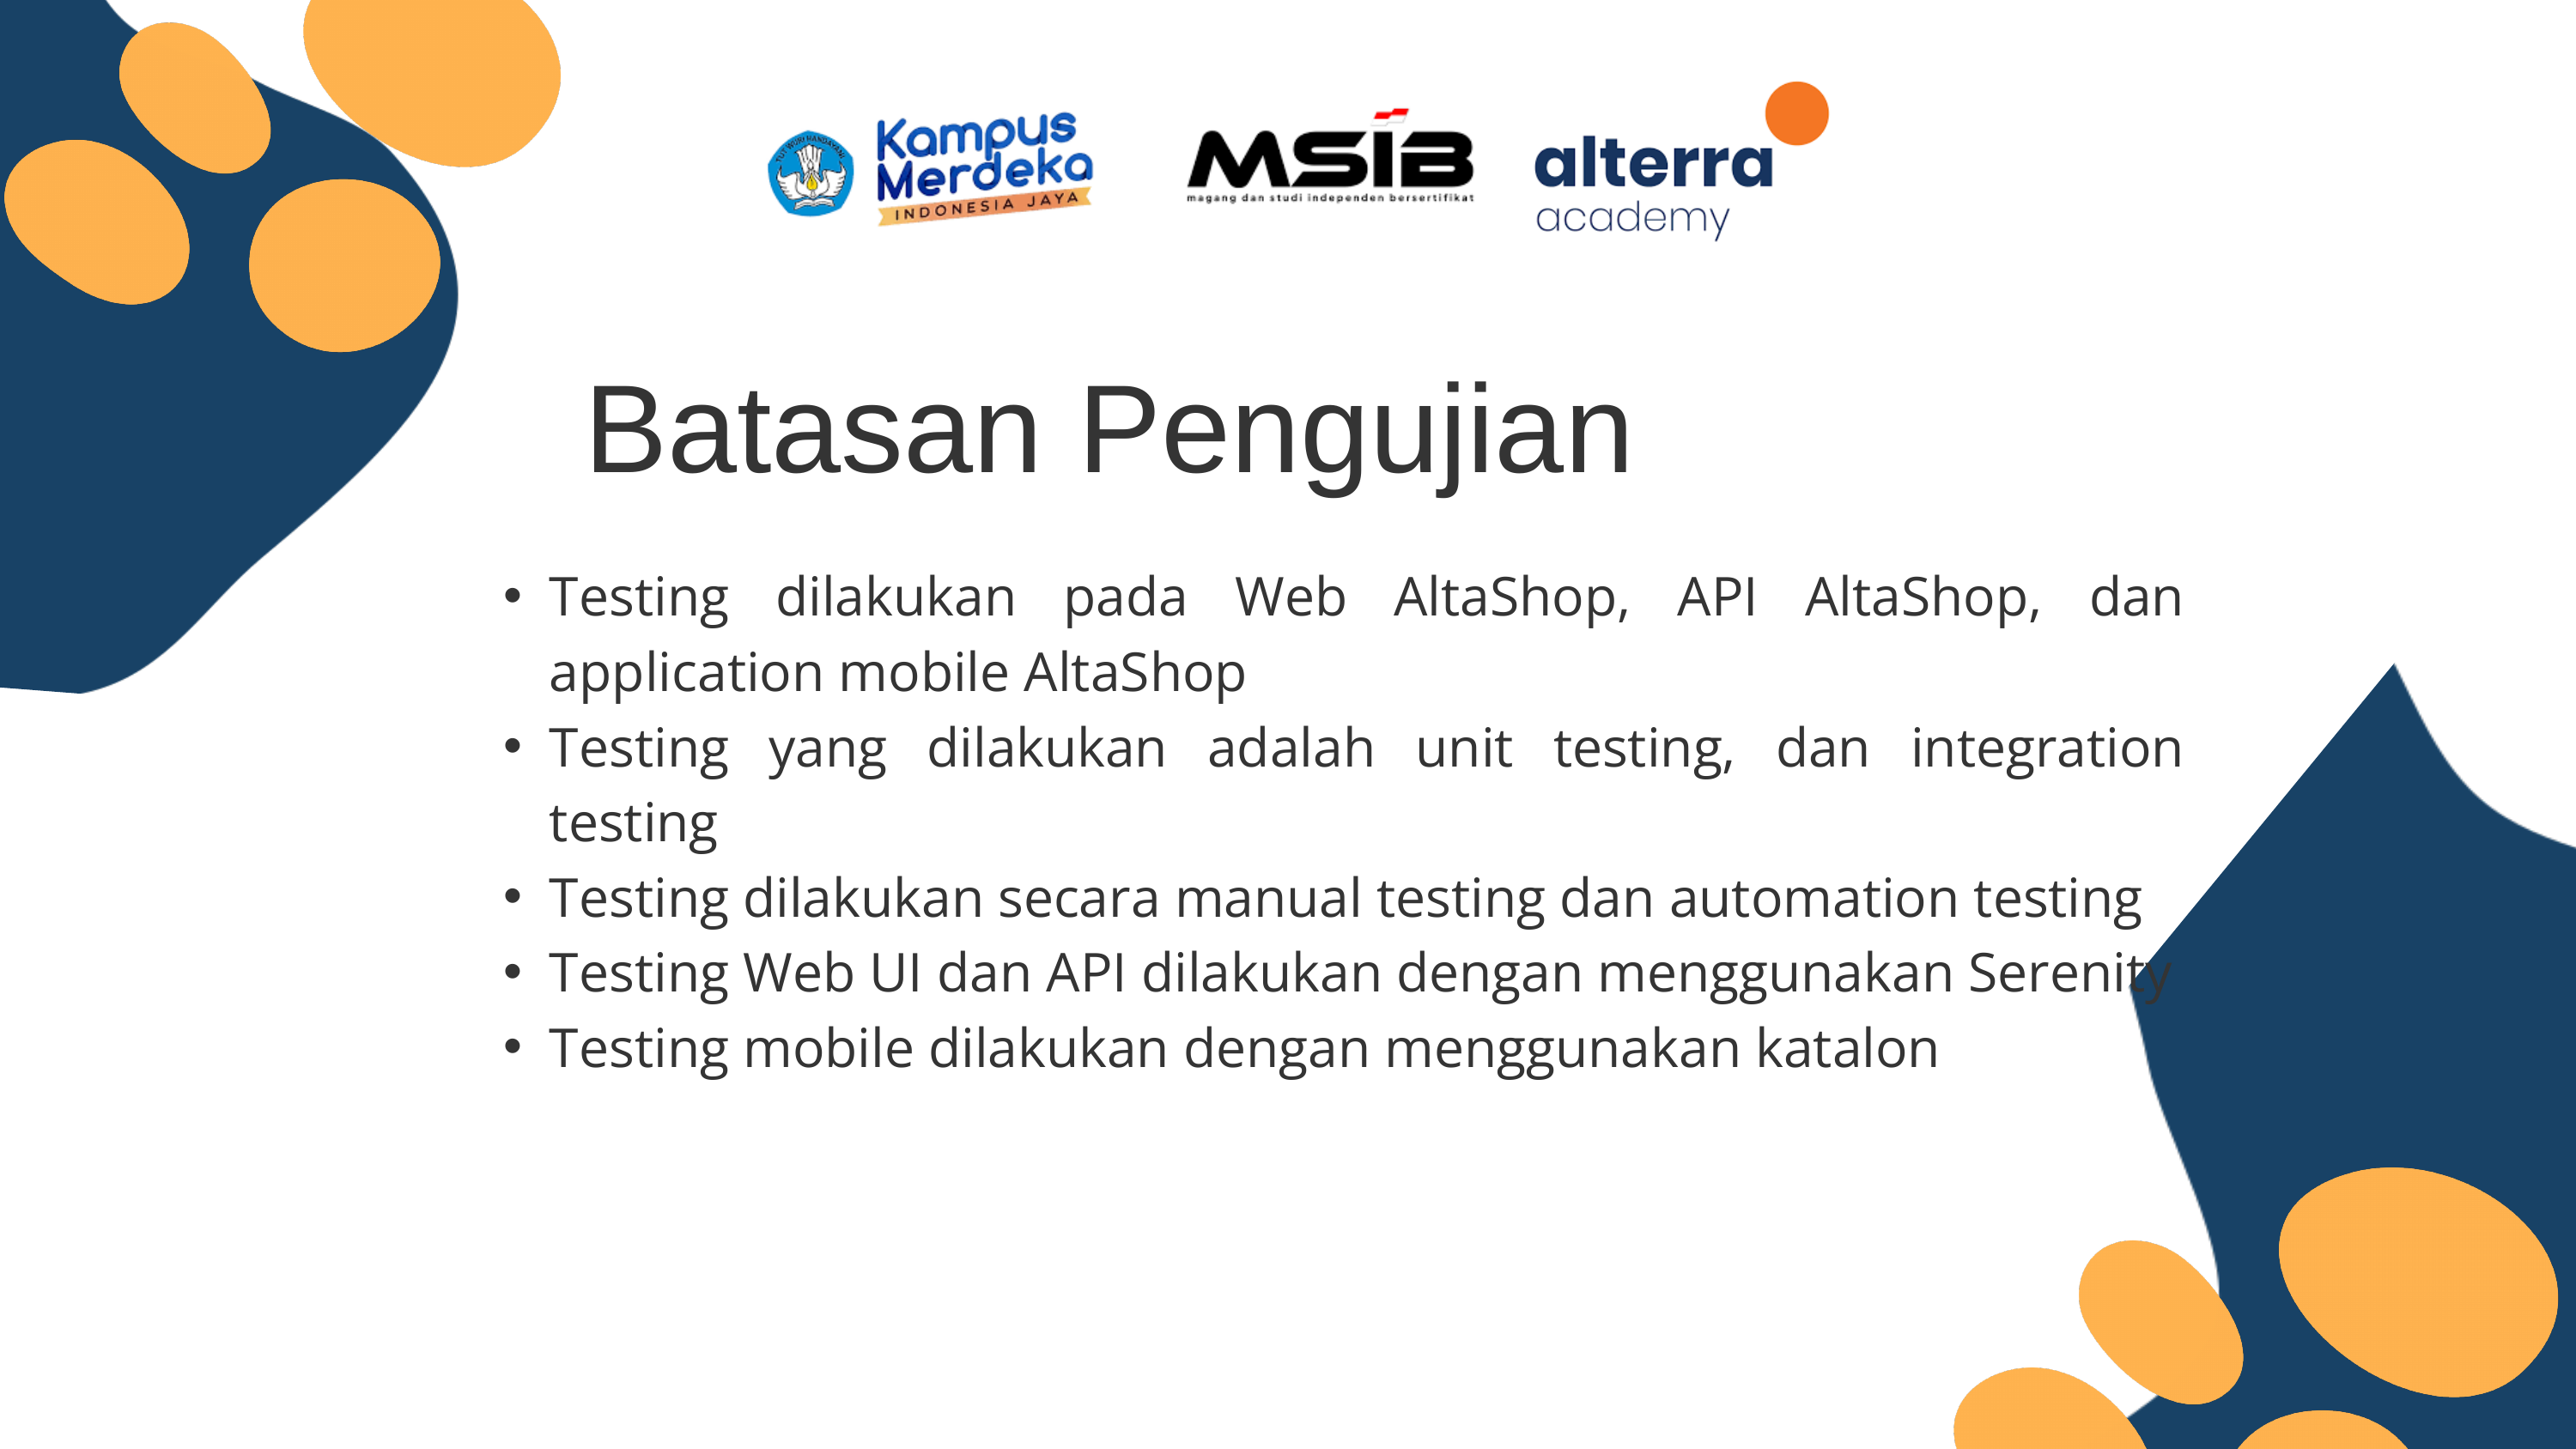

Batasan Pengujian
Testing dilakukan pada Web AltaShop, API AltaShop, dan application mobile AltaShop
Testing yang dilakukan adalah unit testing, dan integration testing
Testing dilakukan secara manual testing dan automation testing
Testing Web UI dan API dilakukan dengan menggunakan Serenity
Testing mobile dilakukan dengan menggunakan katalon